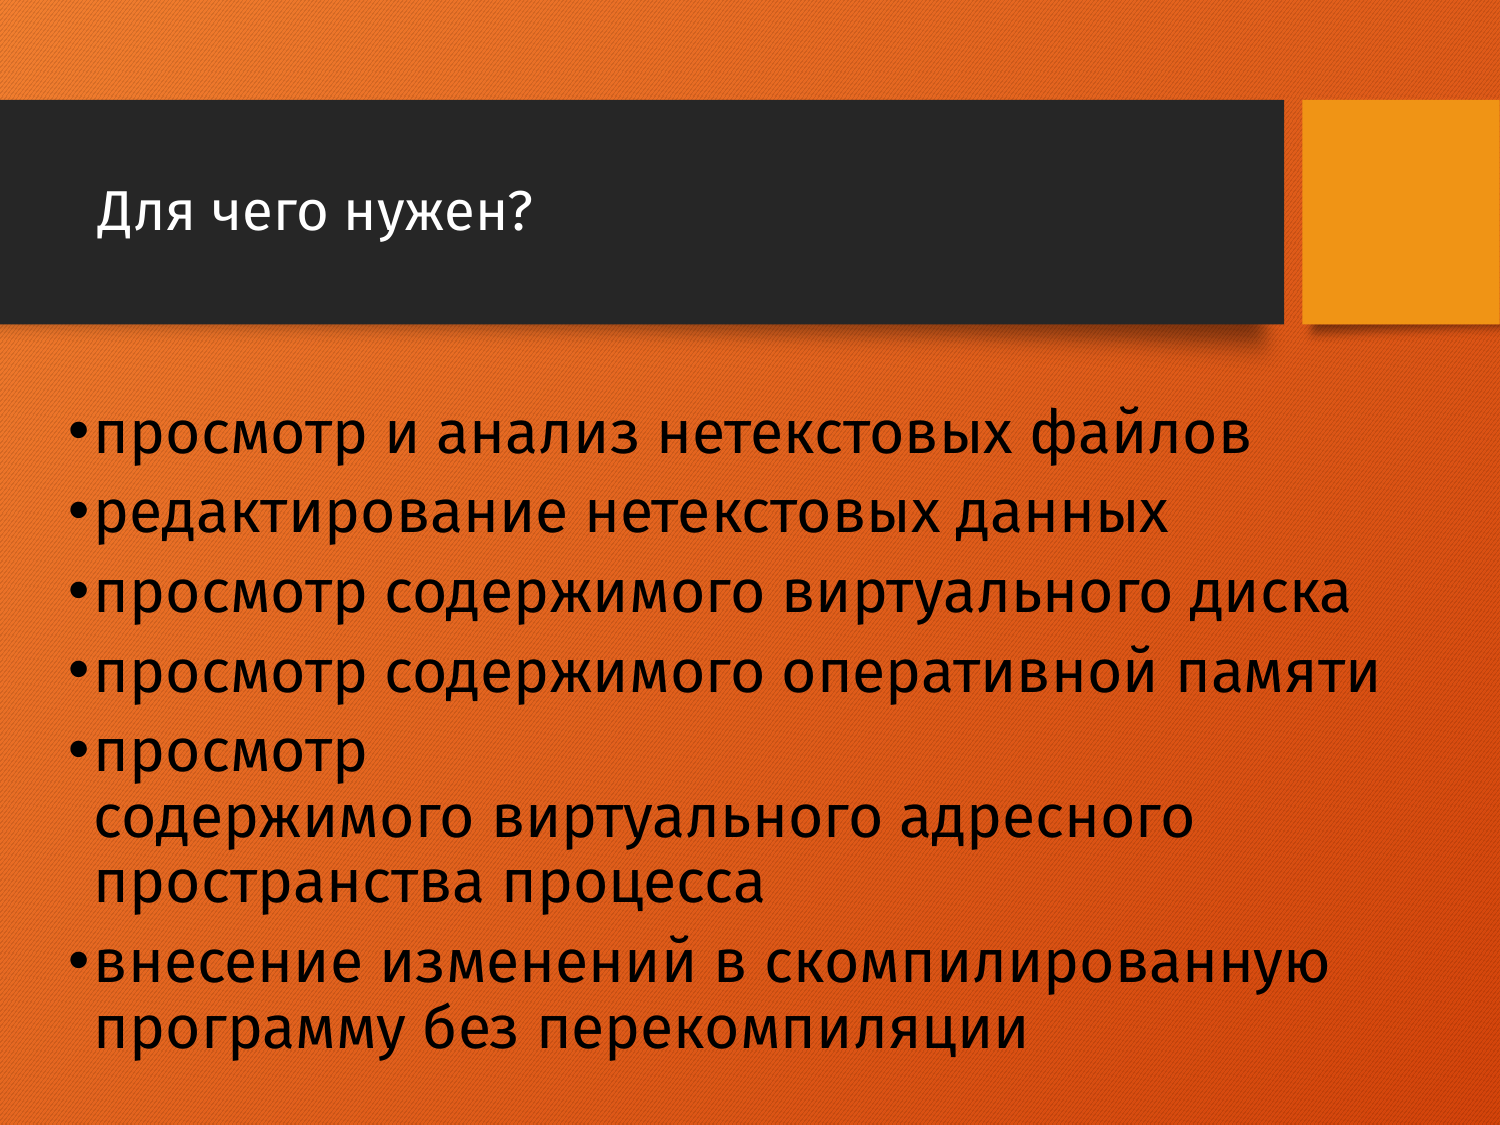

# Для чего нужен?

просмотр и анализ нетекстовых файлов
редактирование нетекстовых данных
просмотр содержимого виртуального диска
просмотр содержимого оперативной памяти
просмотр содержимого виртуального адресного пространства процесса
внесение изменений в скомпилированную программу без перекомпиляции